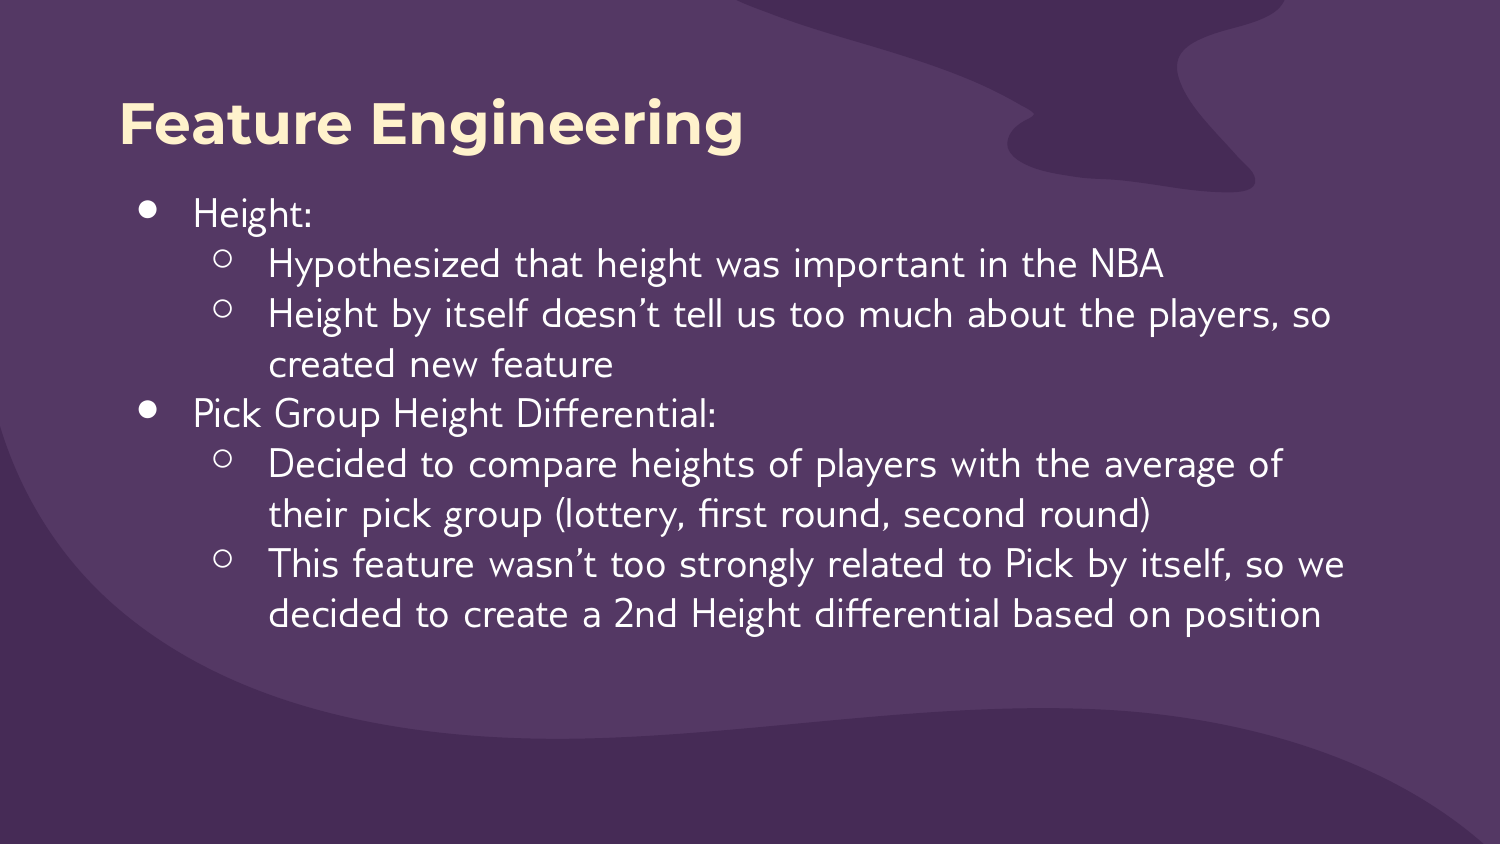

# Feature Engineering
Height:
Hypothesized that height was important in the NBA
Height by itself doesn’t tell us too much about the players, so created new feature
Pick Group Height Differential:
Decided to compare heights of players with the average of their pick group (lottery, first round, second round)
This feature wasn’t too strongly related to Pick by itself, so we decided to create a 2nd Height differential based on position